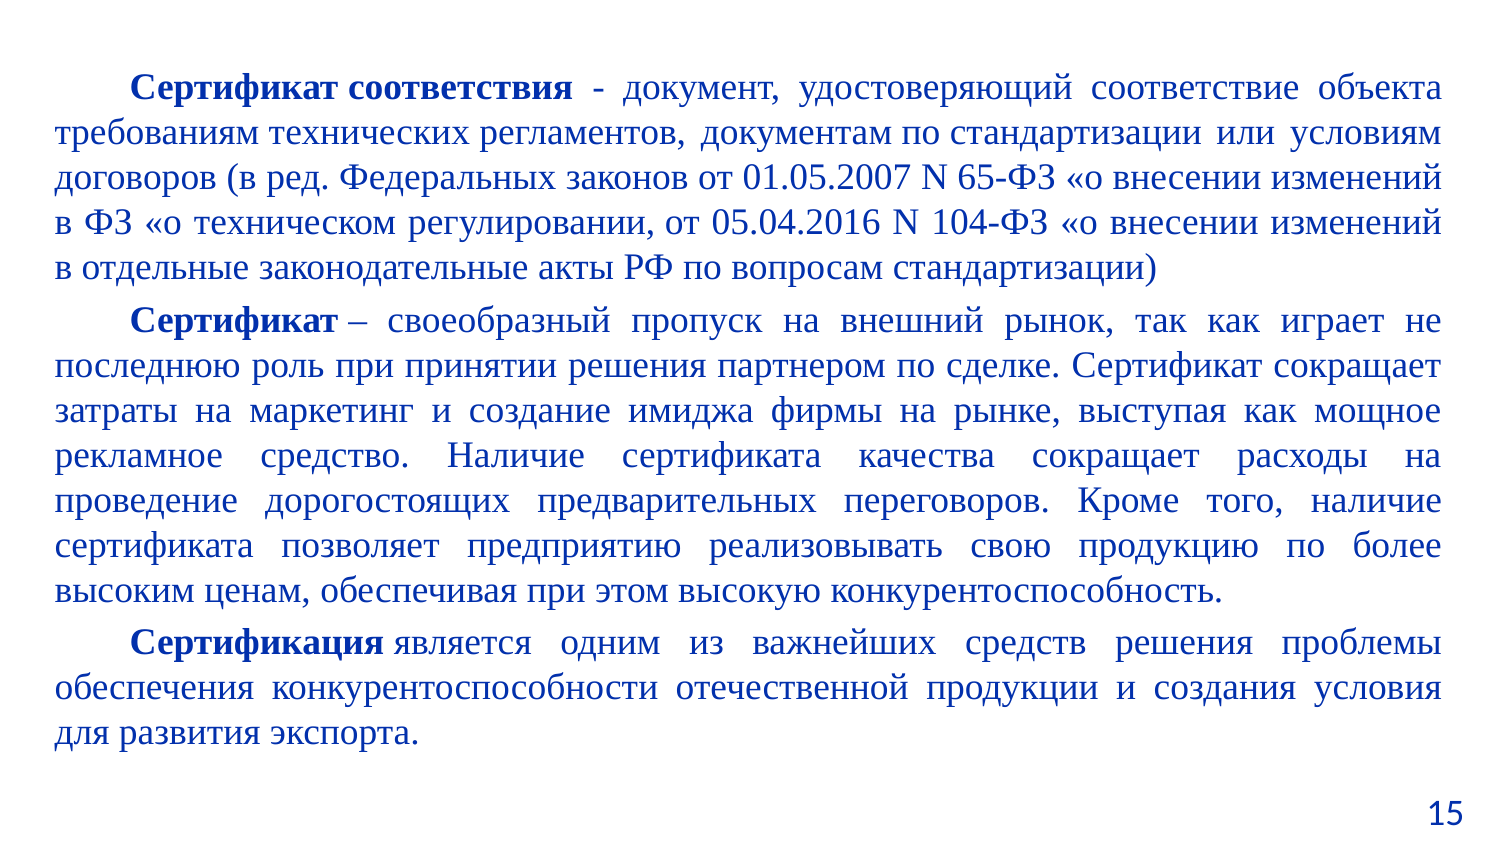

Сертификат соответствия - документ, удостоверяющий соответствие объекта требованиям технических регламентов, документам по стандартизации или условиям договоров (в ред. Федеральных законов от 01.05.2007 N 65-ФЗ «о внесении изменений в ФЗ «о техническом регулировании, от 05.04.2016 N 104-ФЗ «о внесении изменений в отдельные законодательные акты РФ по вопросам стандартизации)
Сертификат – своеобразный пропуск на внешний рынок, так как играет не последнюю роль при принятии решения партнером по сделке. Сертификат сокращает затраты на маркетинг и создание имиджа фирмы на рынке, выступая как мощное рекламное средство. Наличие сертификата качества сокращает расходы на проведение дорогостоящих предварительных переговоров. Кроме того, наличие сертификата позволяет предприятию реализовывать свою продукцию по более высоким ценам, обеспечивая при этом высокую конкурентоспособность.
Сертификация является одним из важнейших средств решения проблемы обеспечения конкурентоспособности отечественной продукции и создания условия для развития экспорта.
15